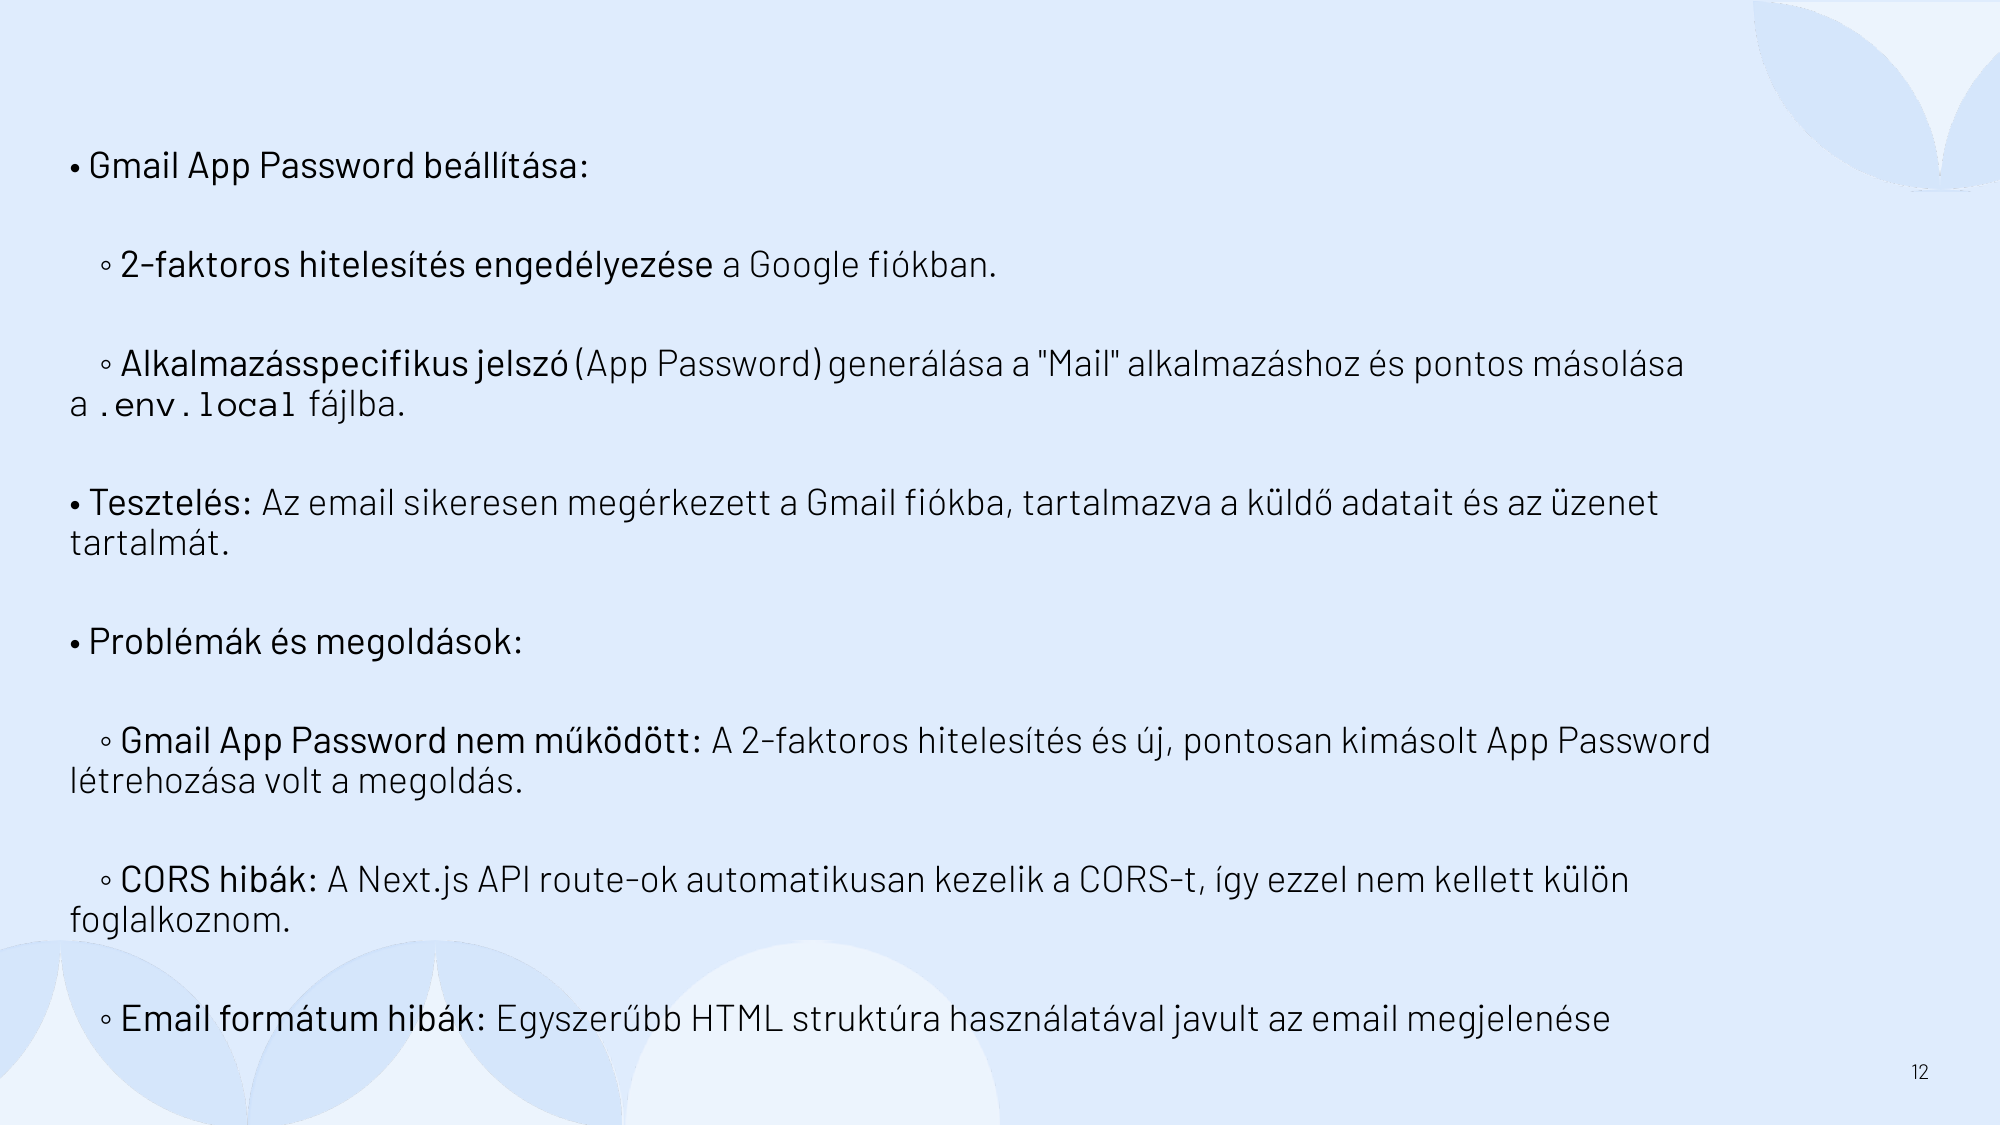

• Gmail App Password beállítása:
    ◦ 2-faktoros hitelesítés engedélyezése a Google fiókban.
    ◦ Alkalmazásspecifikus jelszó (App Password) generálása a "Mail" alkalmazáshoz és pontos másolása a .env.local fájlba.
• Tesztelés: Az email sikeresen megérkezett a Gmail fiókba, tartalmazva a küldő adatait és az üzenet tartalmát.
• Problémák és megoldások:
    ◦ Gmail App Password nem működött: A 2-faktoros hitelesítés és új, pontosan kimásolt App Password létrehozása volt a megoldás.
    ◦ CORS hibák: A Next.js API route-ok automatikusan kezelik a CORS-t, így ezzel nem kellett külön foglalkoznom.
    ◦ Email formátum hibák: Egyszerűbb HTML struktúra használatával javult az email megjelenése

12